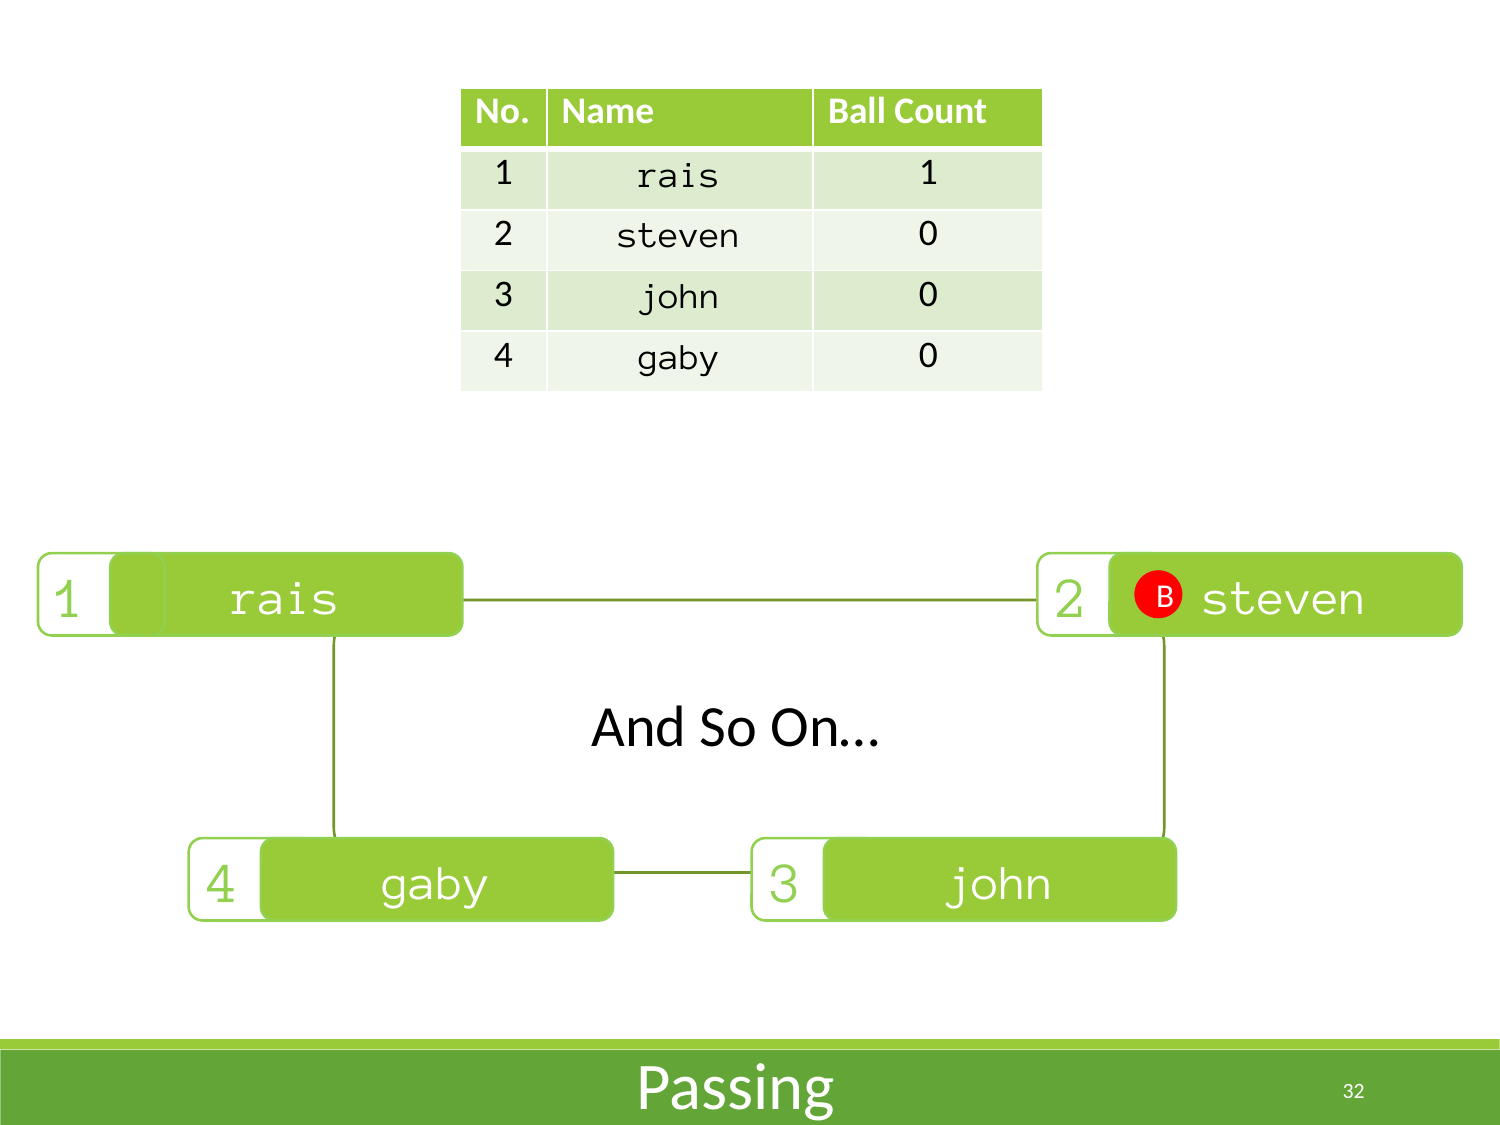

| No. | Name | Ball Count |
| --- | --- | --- |
| 1 | rais | 1 |
| 2 | steven | 0 |
| 3 | john | 0 |
| 4 | gaby | 0 |
1
rais
2
steven
B

And So On…
4
gaby
3
john
Passing
32